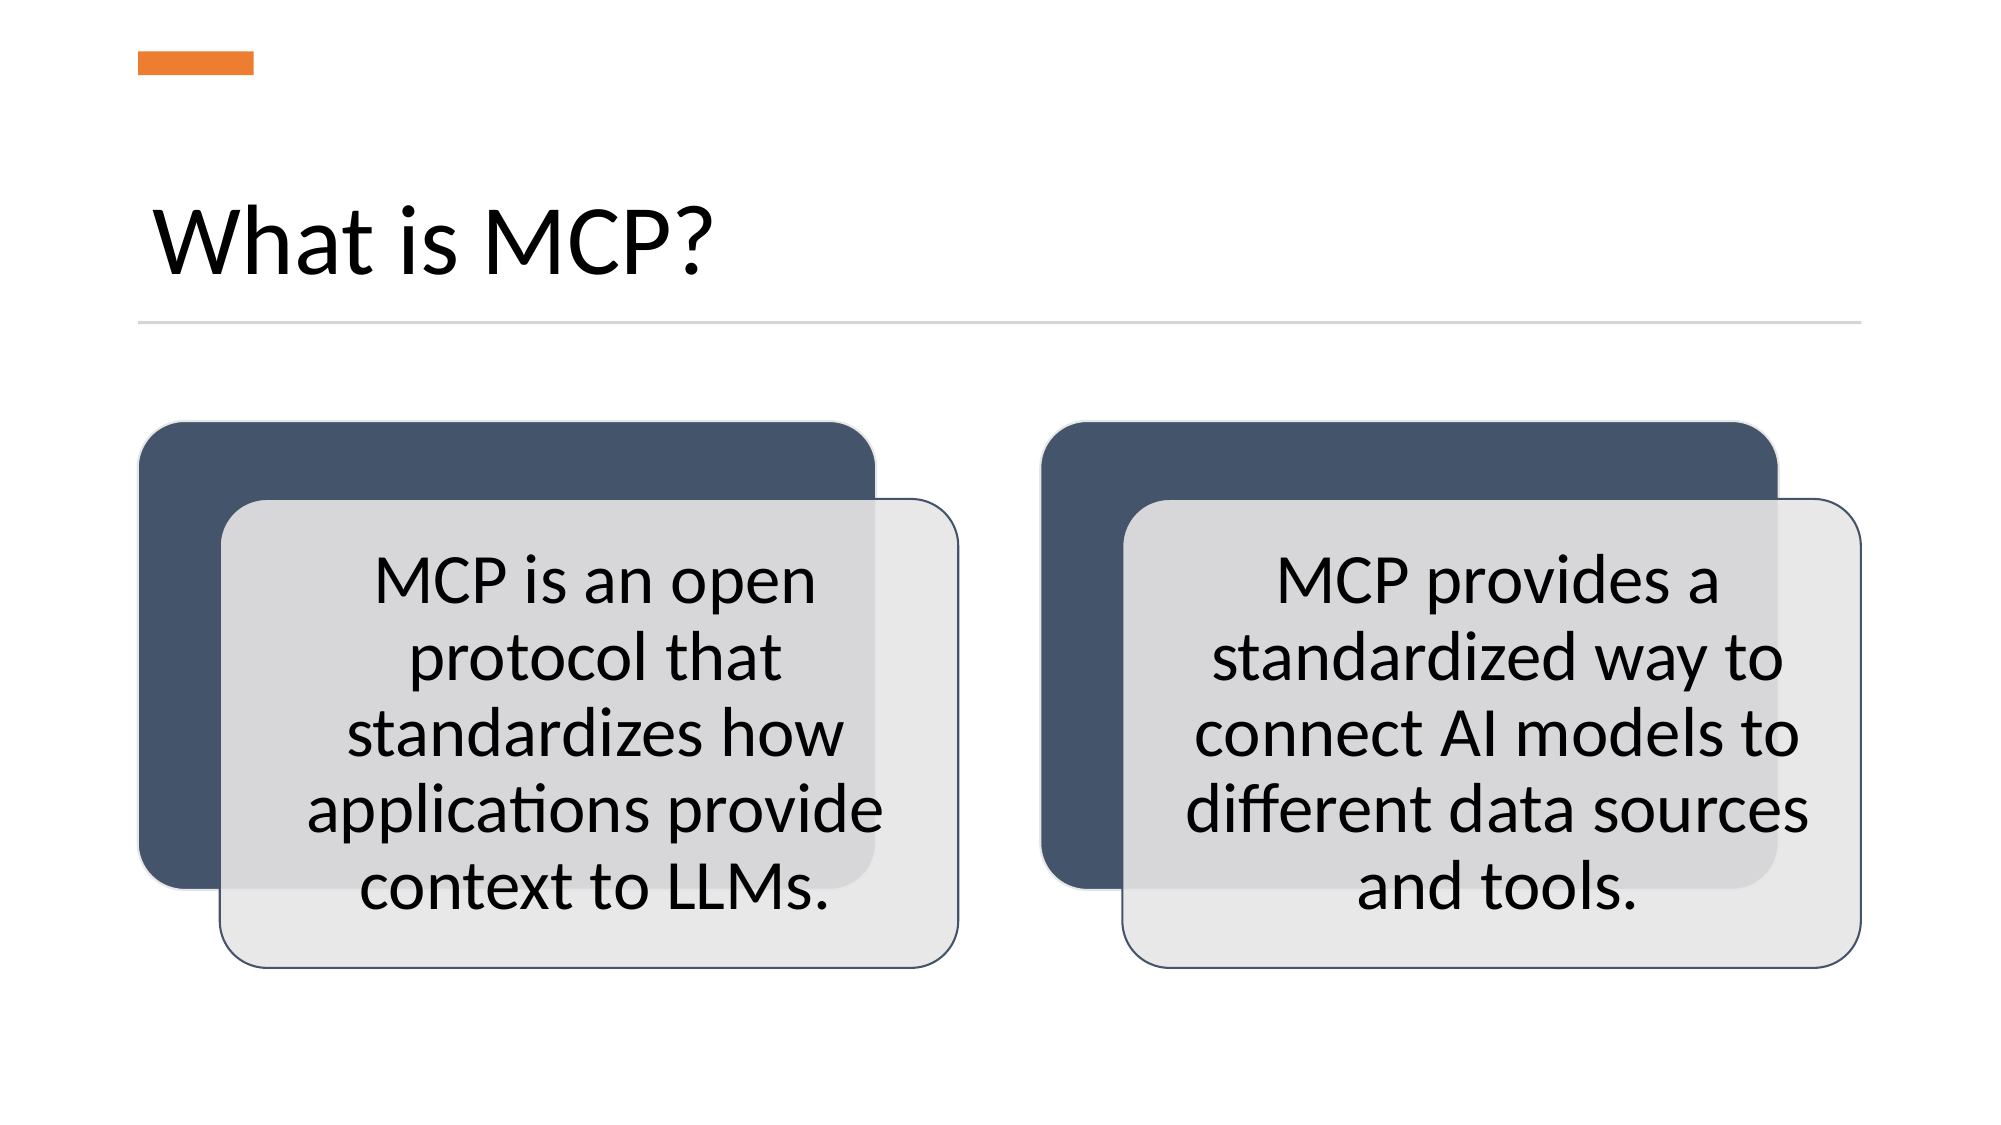

# What is MCP?

MCP is an open protocol that standardizes how applications provide context to LLMs.
MCP provides a standardized way to connect AI models to different data sources and tools.